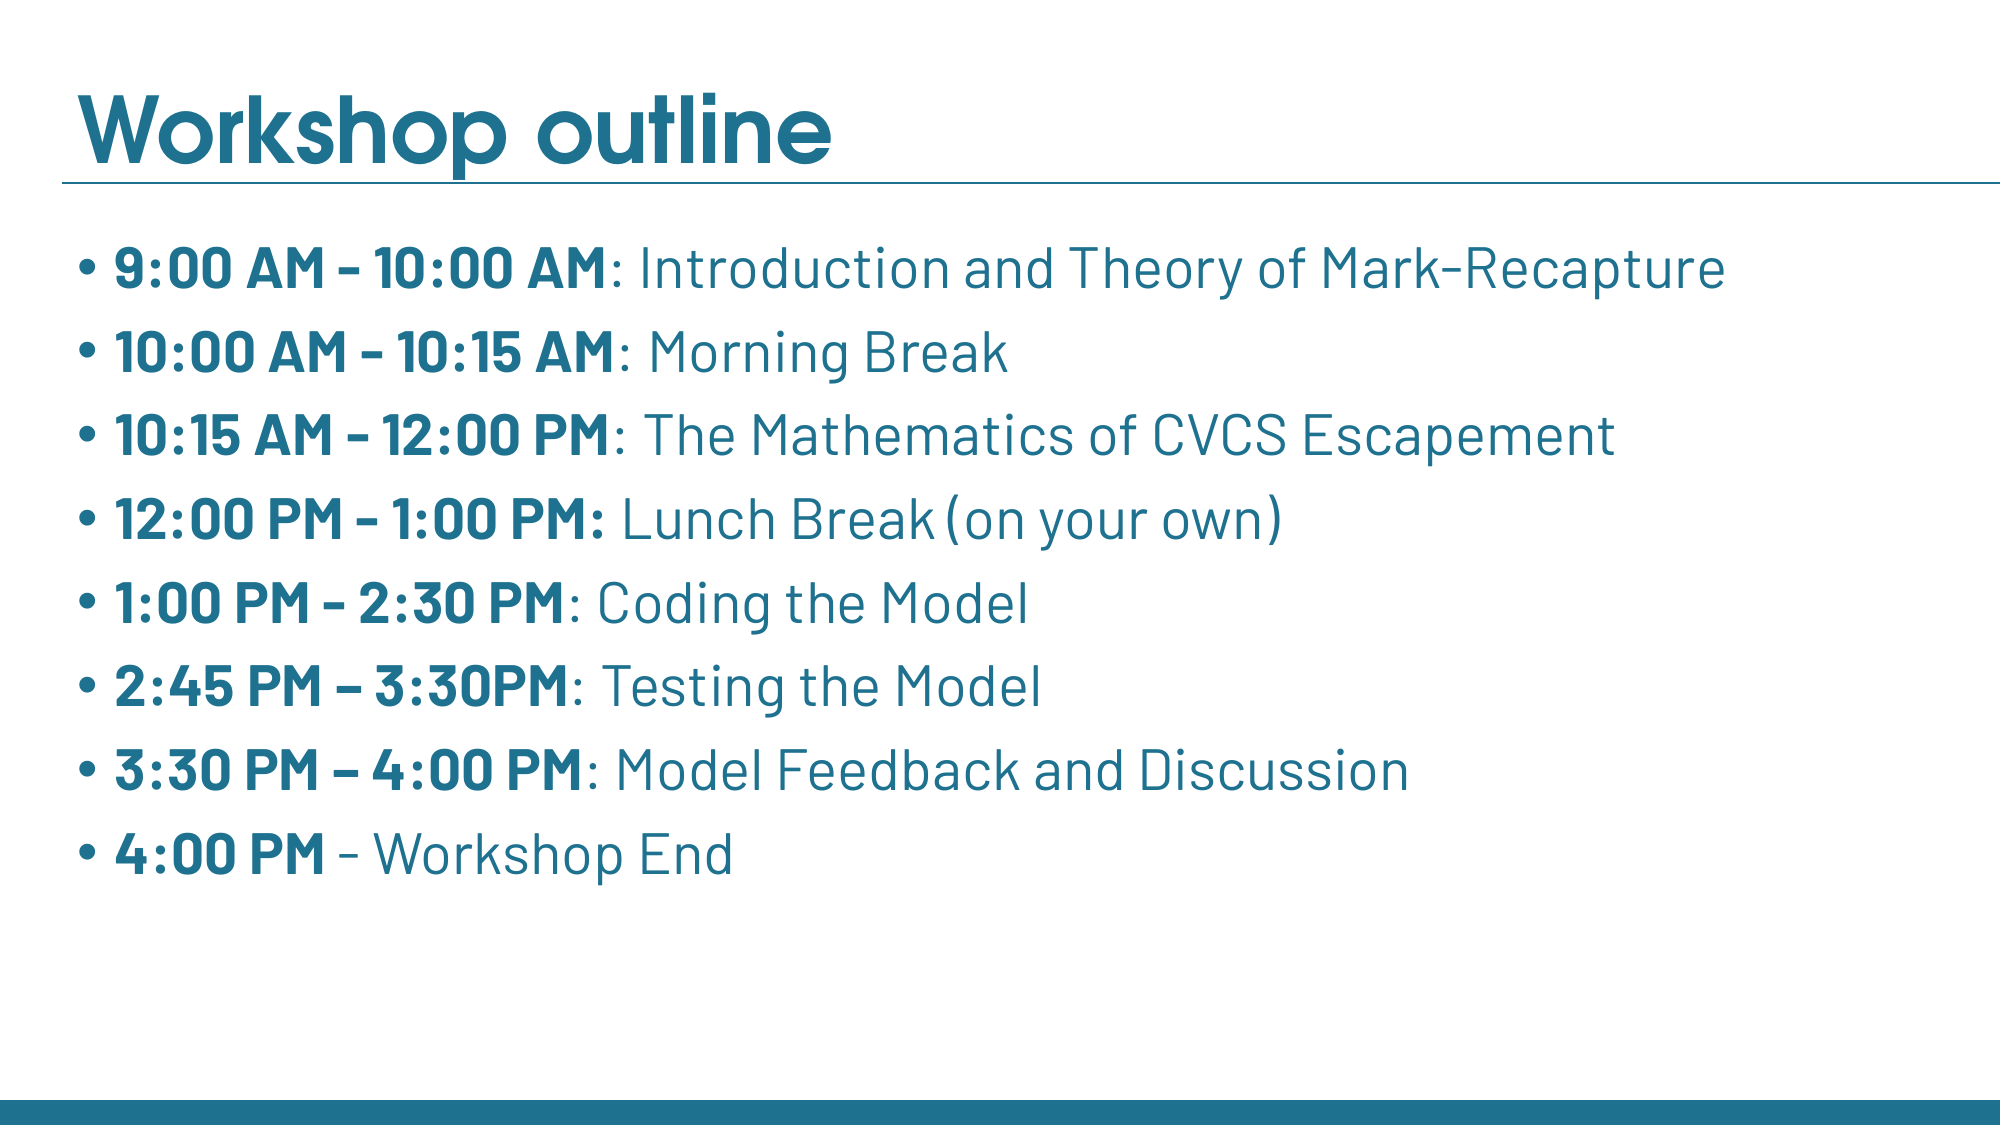

# Workshop outline
9:00 AM - 10:00 AM: Introduction and Theory of Mark-Recapture
10:00 AM - 10:15 AM: Morning Break
10:15 AM - 12:00 PM: The Mathematics of CVCS Escapement
12:00 PM - 1:00 PM: Lunch Break (on your own)
1:00 PM - 2:30 PM: Coding the Model
2:45 PM – 3:30PM: Testing the Model
3:30 PM – 4:00 PM: Model Feedback and Discussion
4:00 PM - Workshop End